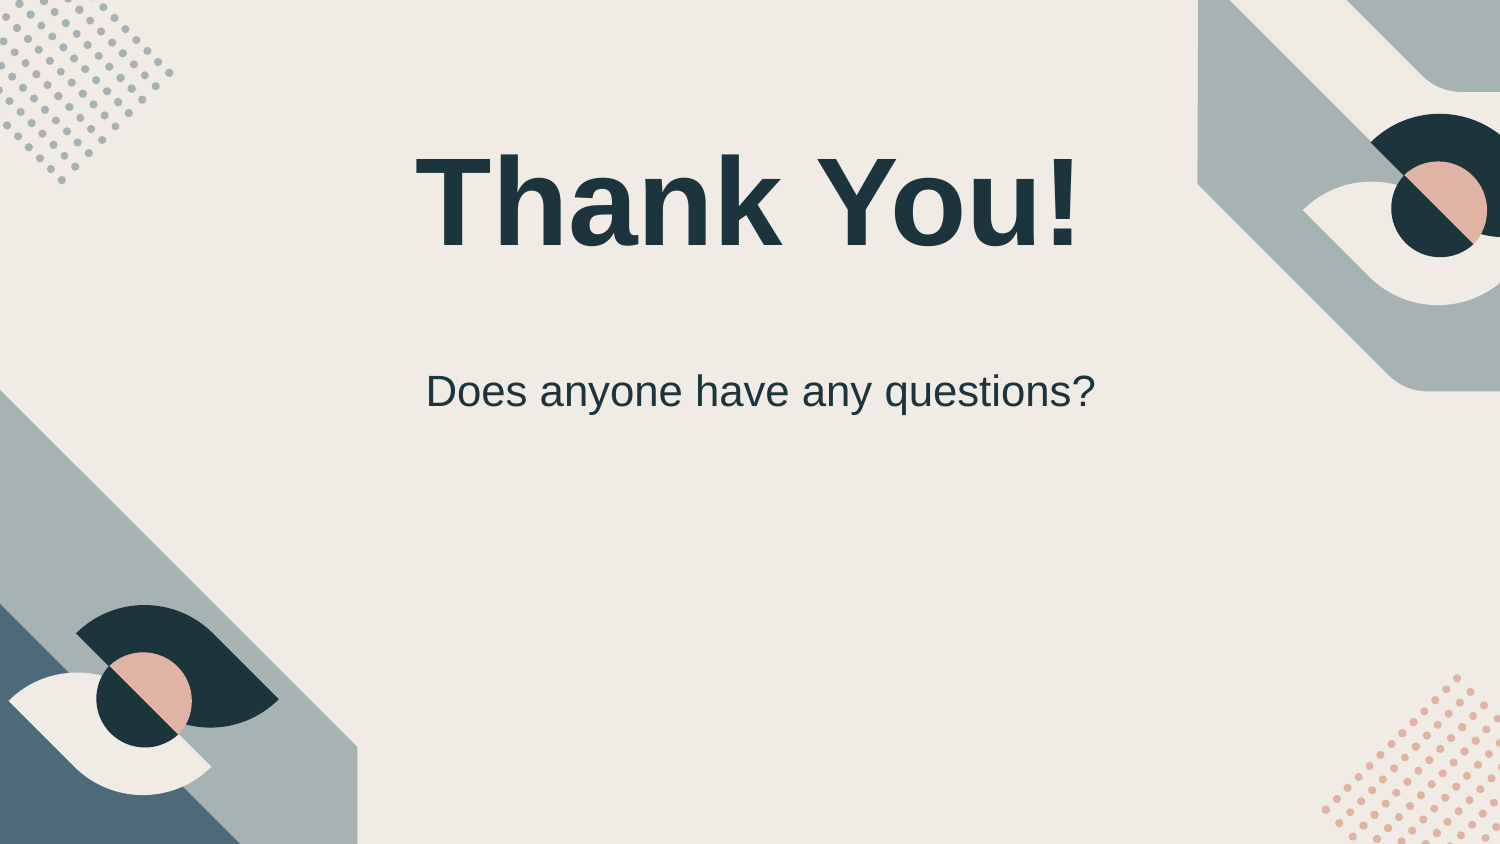

Thank You!
Does anyone have any questions?